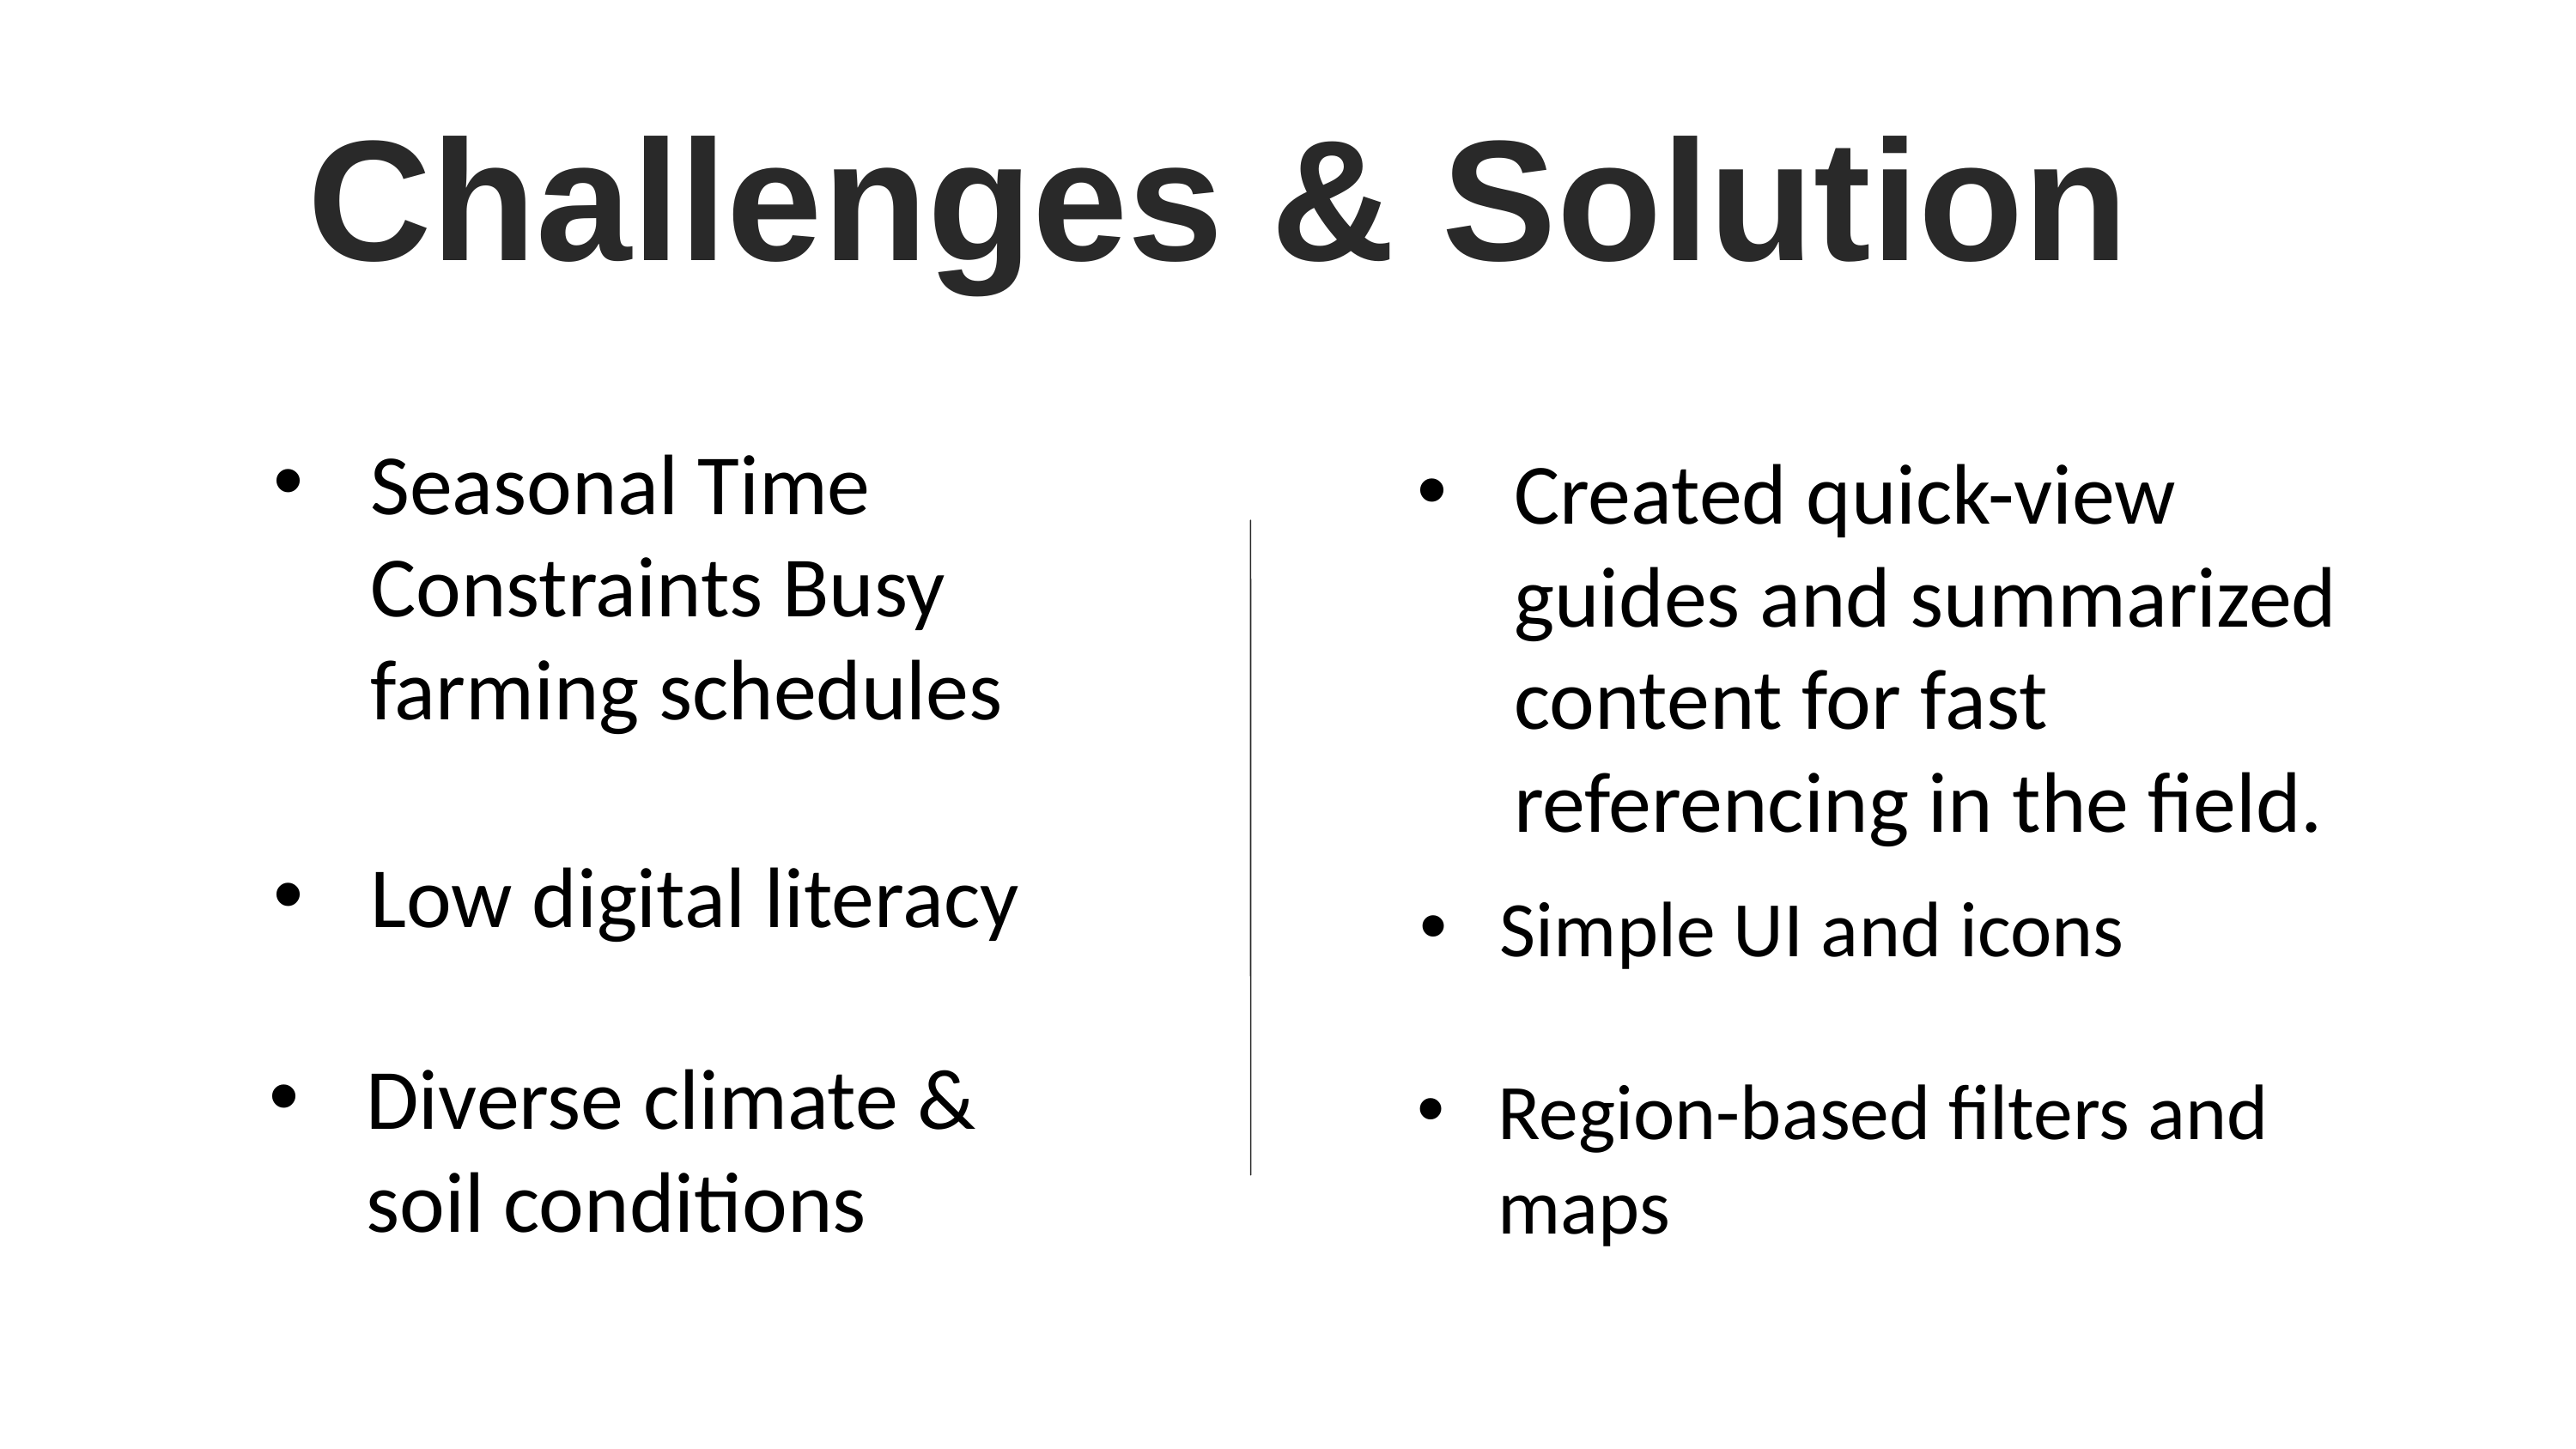

Challenges & Solution
Seasonal Time Constraints Busy farming schedules
Created quick-view guides and summarized content for fast referencing in the field.
Low digital literacy

Simple UI and icons
Diverse climate & soil conditions
Region-based filters and maps